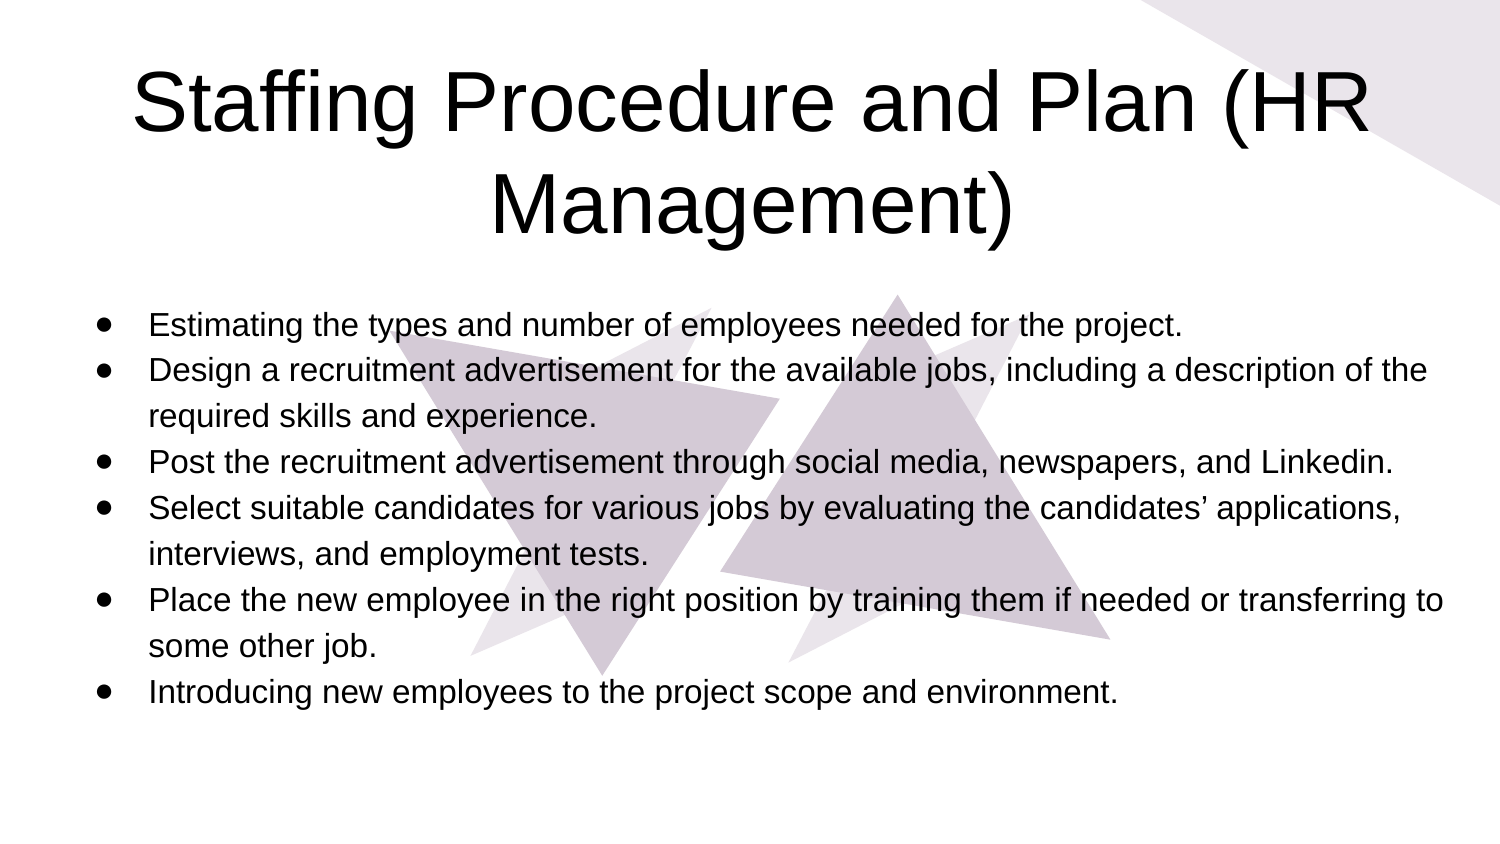

Staffing Procedure and Plan (HR Management)
Estimating the types and number of employees needed for the project.
Design a recruitment advertisement for the available jobs, including a description of the required skills and experience.
Post the recruitment advertisement through social media, newspapers, and Linkedin.
Select suitable candidates for various jobs by evaluating the candidates’ applications, interviews, and employment tests.
Place the new employee in the right position by training them if needed or transferring to some other job.
Introducing new employees to the project scope and environment.